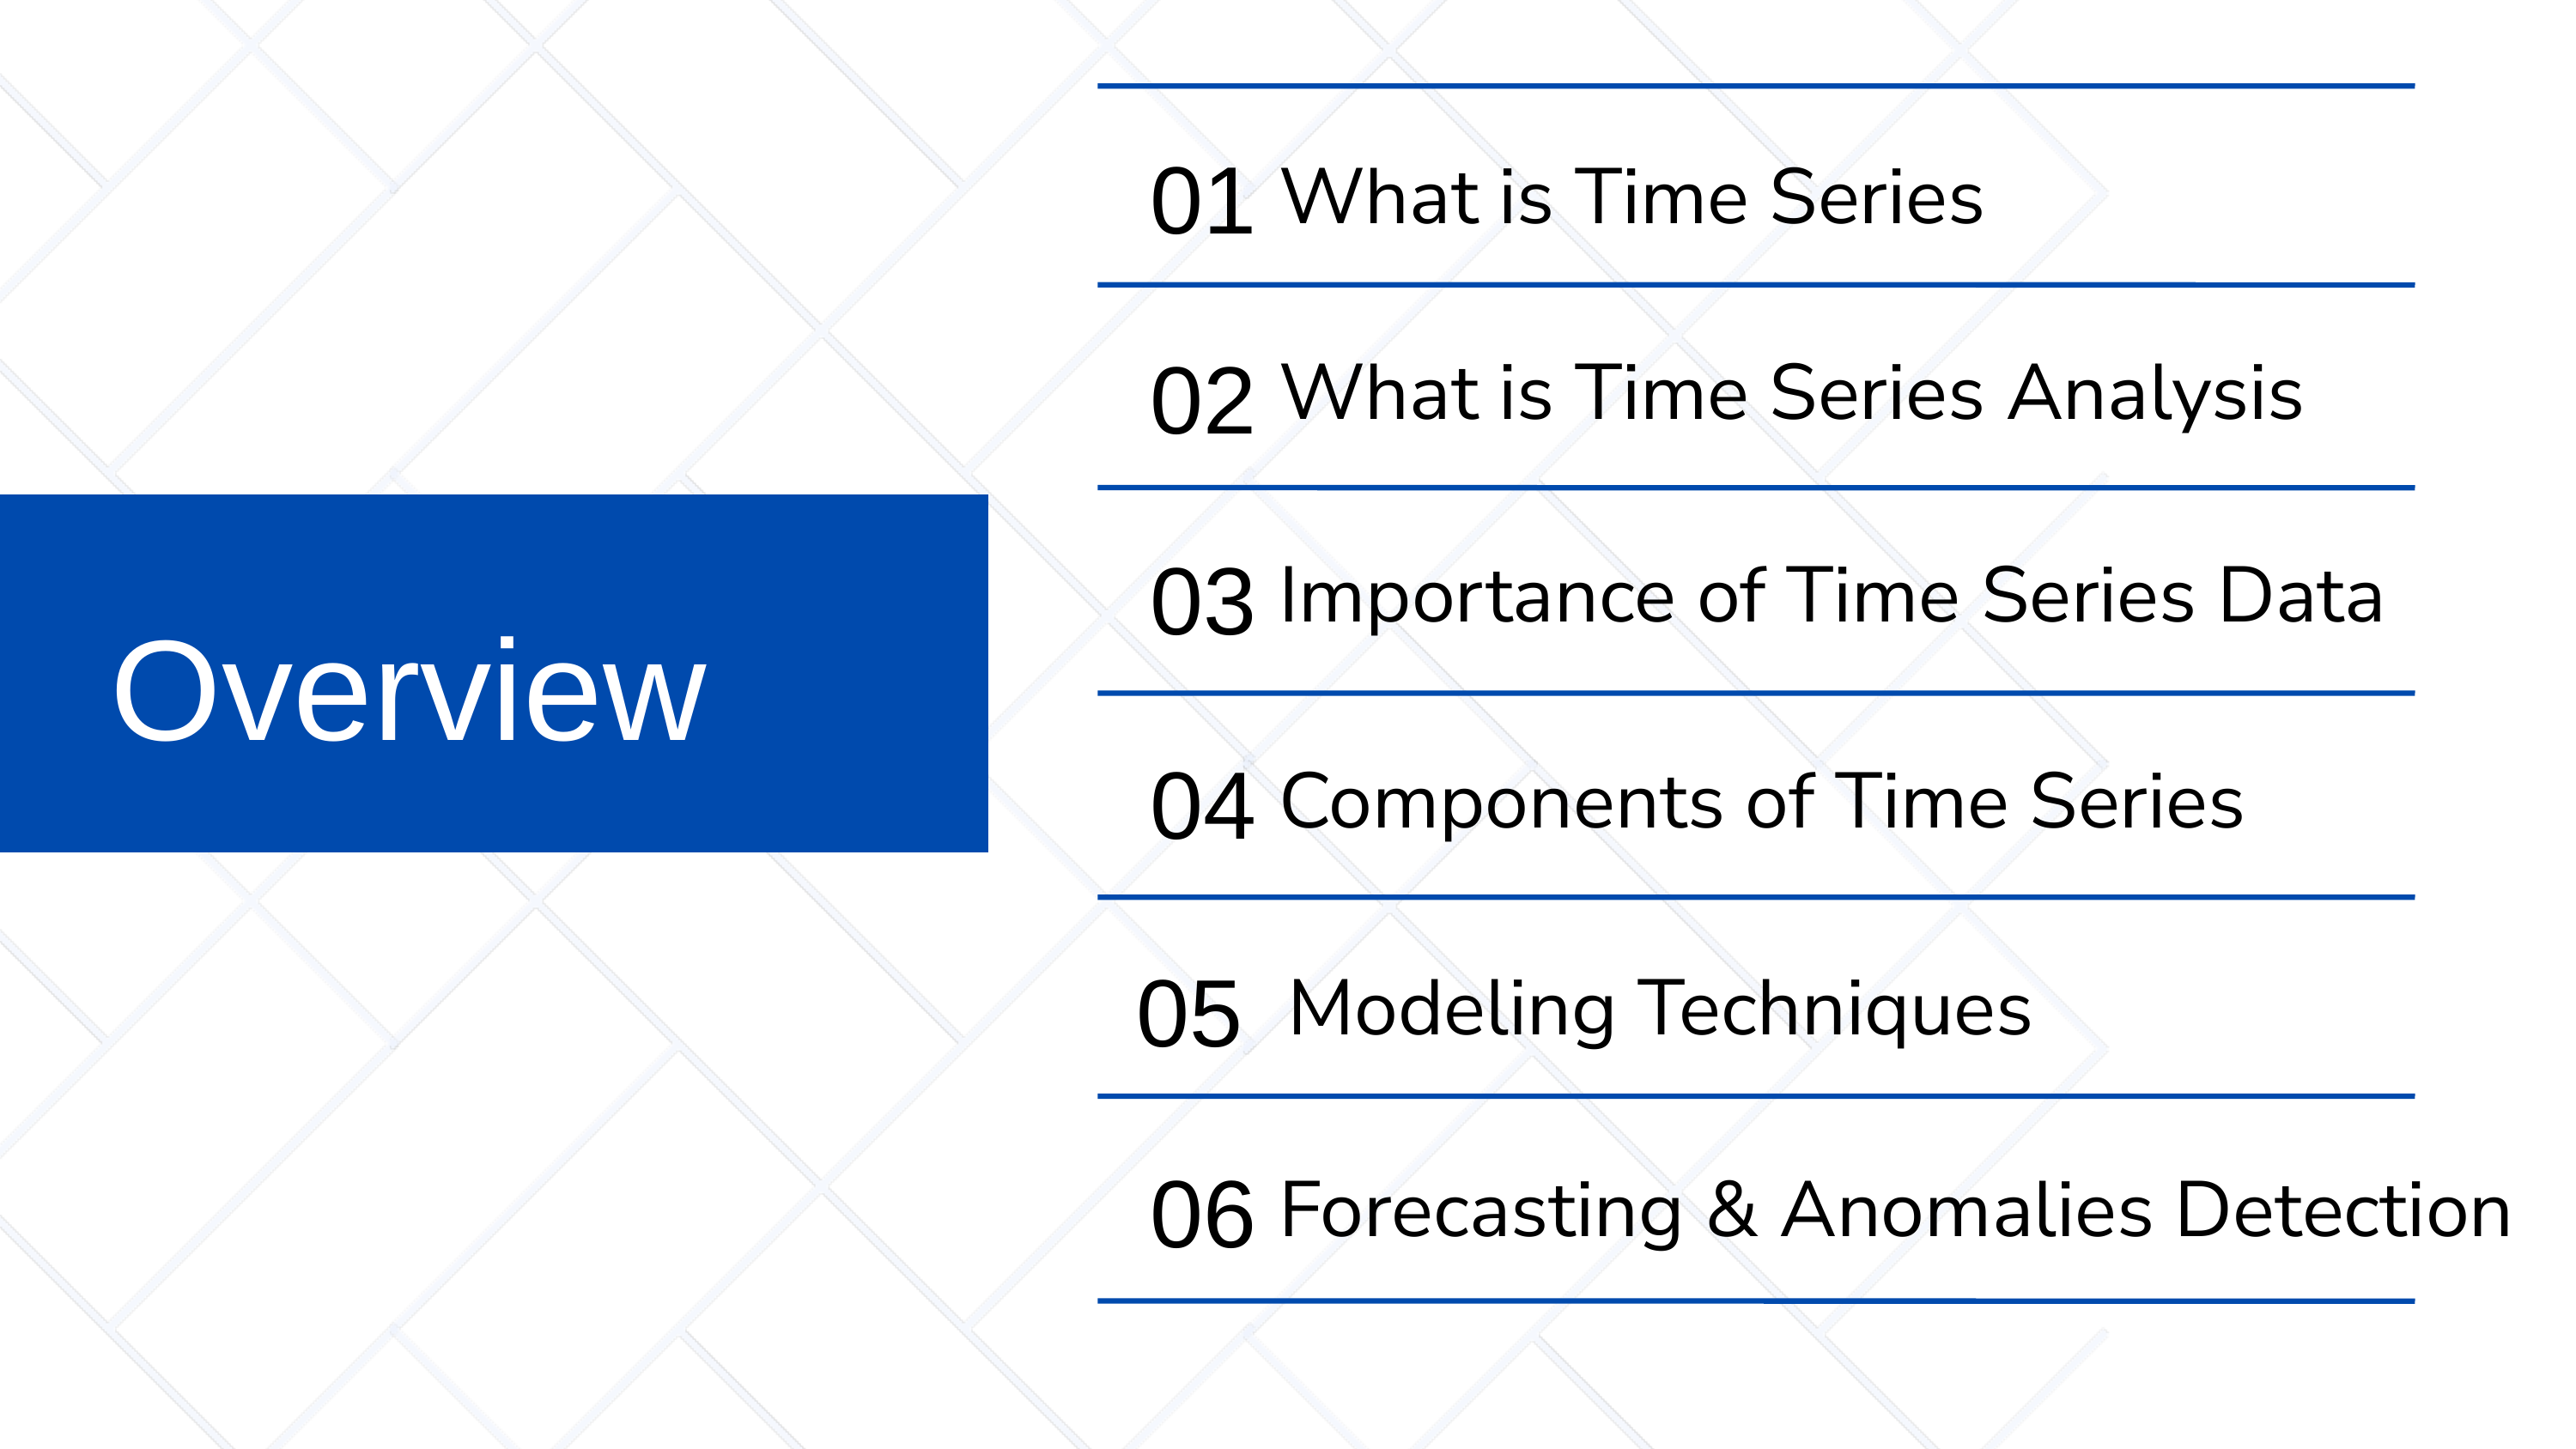

01
What is Time Series

02
What is Time Series Analysis

03
Importance of Time Series Data
Overview

04
Components of Time Series

05
Modeling Techniques

06
Forecasting & Anomalies Detection